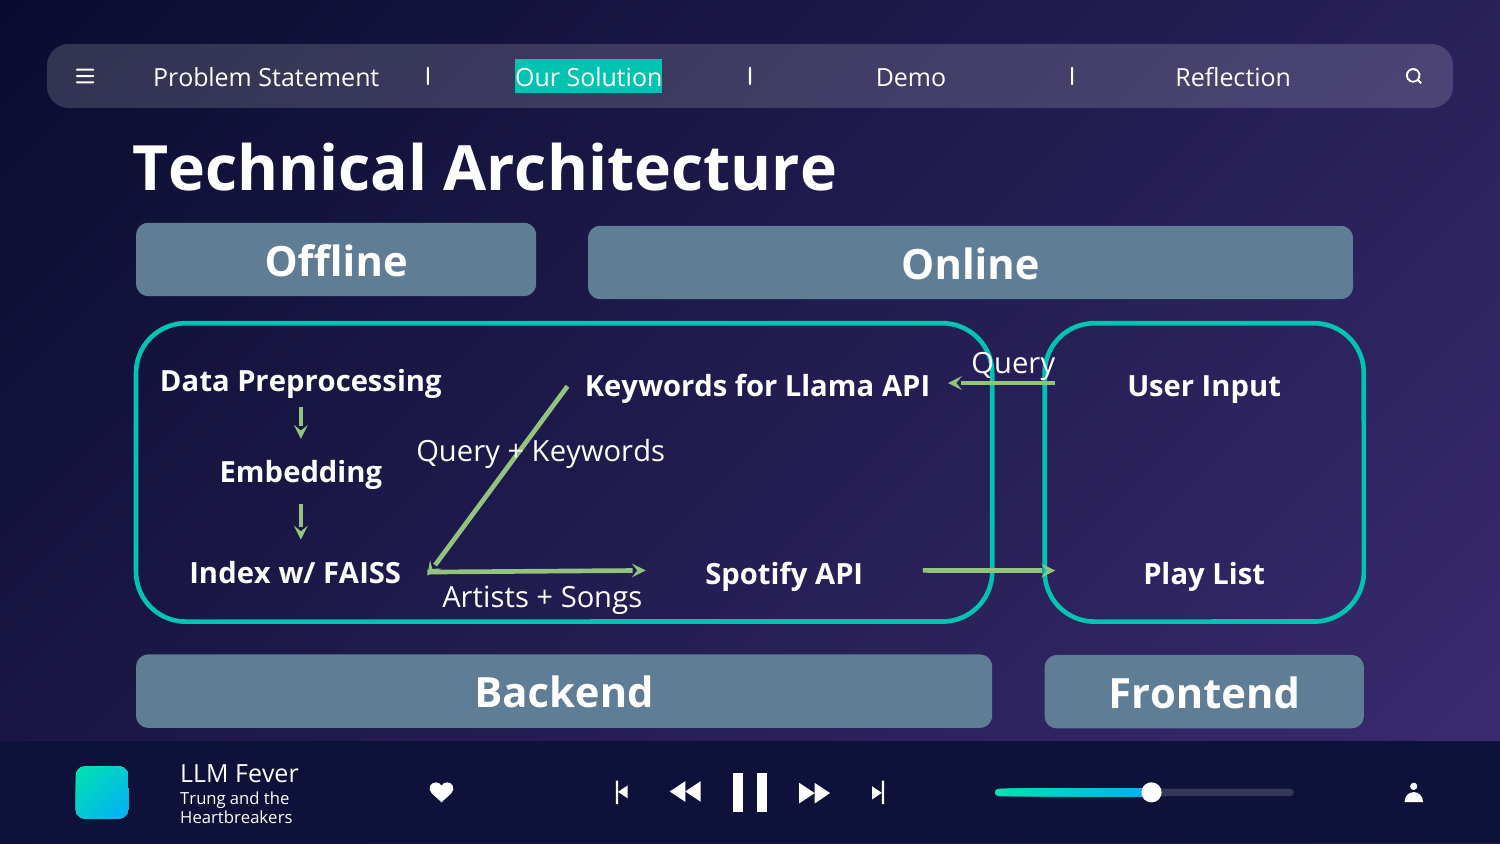

Problem Statement
Our Solution
Demo
Reflection
Technical Architecture
Offline
Online

User Input
Play List
Query
Data Preprocessing
Embedding
Index w/ FAISS
Keywords for Llama API
Query + Keywords
Spotify API
Artists + Songs
Backend
Frontend
LLM Fever
Trung and the Heartbreakers